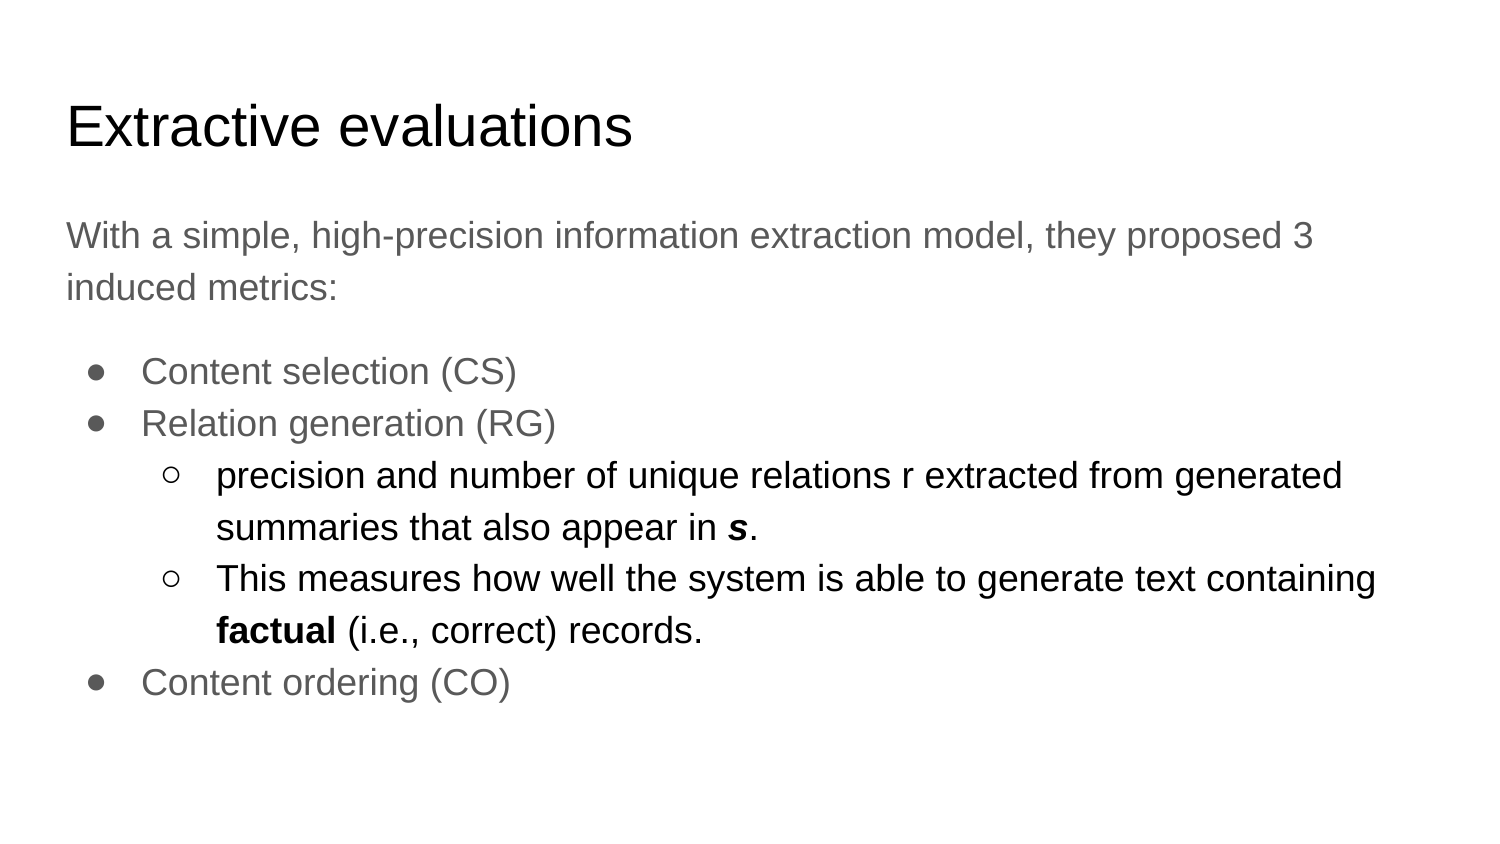

# Extractive evaluations
With a simple, high-precision information extraction model, they proposed 3 induced metrics:
Content selection (CS)
Relation generation (RG)
precision and number of unique relations r extracted from generated summaries that also appear in s.
This measures how well the system is able to generate text containing factual (i.e., correct) records.
Content ordering (CO)